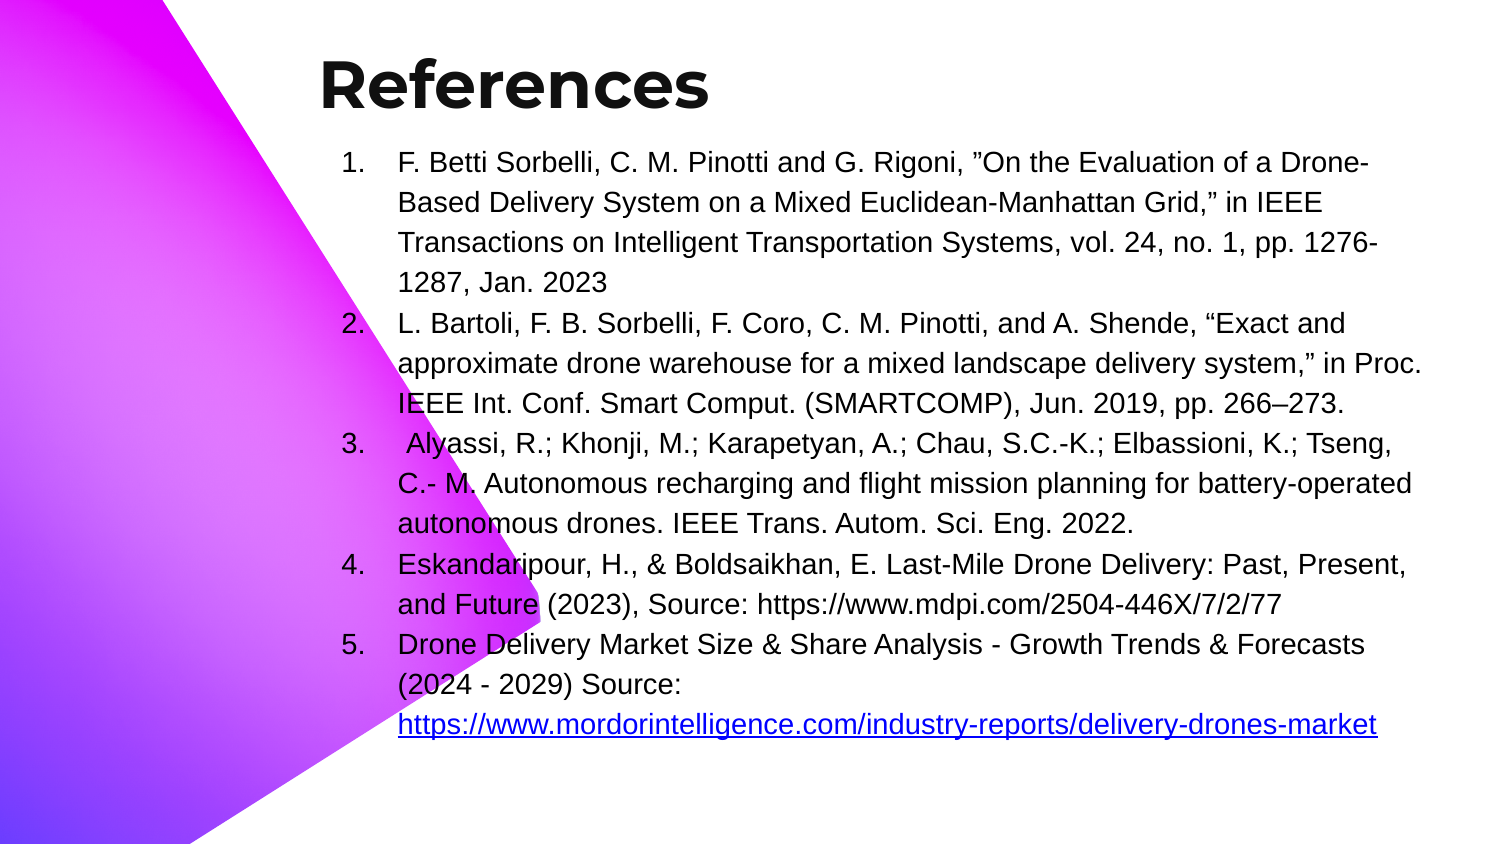

References
F. Betti Sorbelli, C. M. Pinotti and G. Rigoni, ”On the Evaluation of a Drone-Based Delivery System on a Mixed Euclidean-Manhattan Grid,” in IEEE Transactions on Intelligent Transportation Systems, vol. 24, no. 1, pp. 1276-1287, Jan. 2023
L. Bartoli, F. B. Sorbelli, F. Coro, C. M. Pinotti, and A. Shende, “Exact and approximate drone warehouse for a mixed landscape delivery system,” in Proc. IEEE Int. Conf. Smart Comput. (SMARTCOMP), Jun. 2019, pp. 266–273.
 Alyassi, R.; Khonji, M.; Karapetyan, A.; Chau, S.C.-K.; Elbassioni, K.; Tseng, C.- M. Autonomous recharging and flight mission planning for battery-operated autonomous drones. IEEE Trans. Autom. Sci. Eng. 2022.
Eskandaripour, H., & Boldsaikhan, E. Last-Mile Drone Delivery: Past, Present, and Future (2023), Source: https://www.mdpi.com/2504-446X/7/2/77
Drone Delivery Market Size & Share Analysis - Growth Trends & Forecasts (2024 - 2029) Source: https://www.mordorintelligence.com/industry-reports/delivery-drones-market